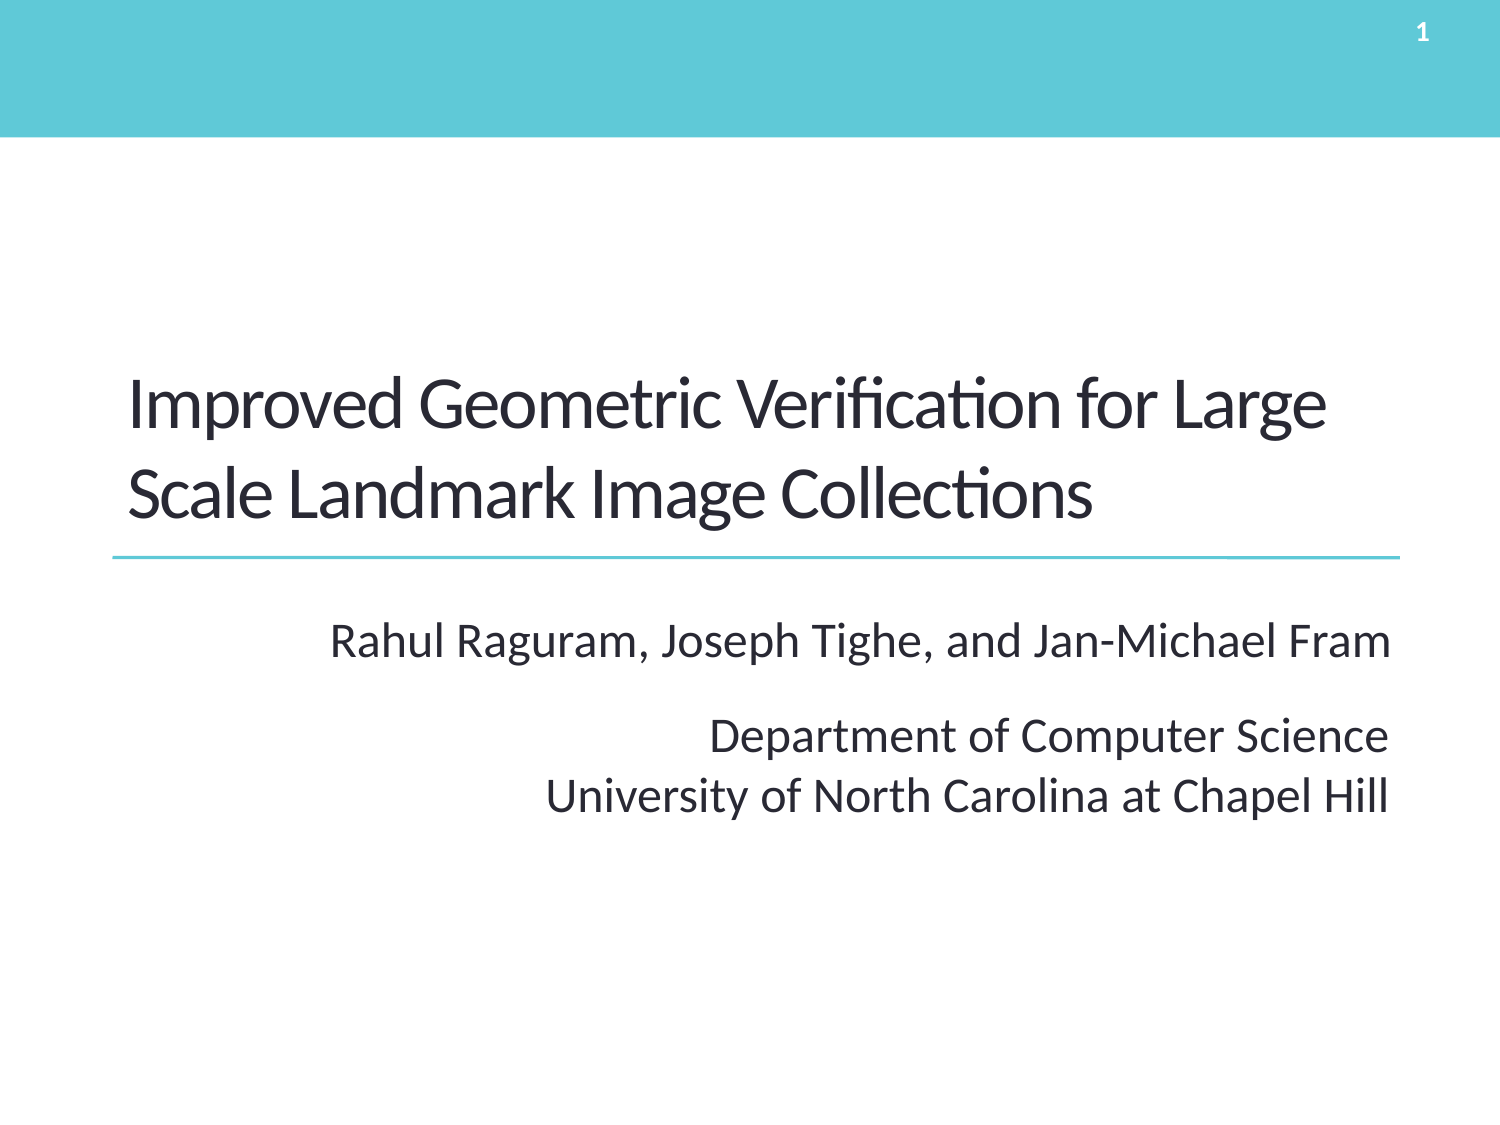

1
# Improved Geometric Veriﬁcation for Large Scale Landmark Image Collections
Rahul Raguram, Joseph Tighe, and Jan-Michael Fram
Department of Computer Science
University of North Carolina at Chapel Hill